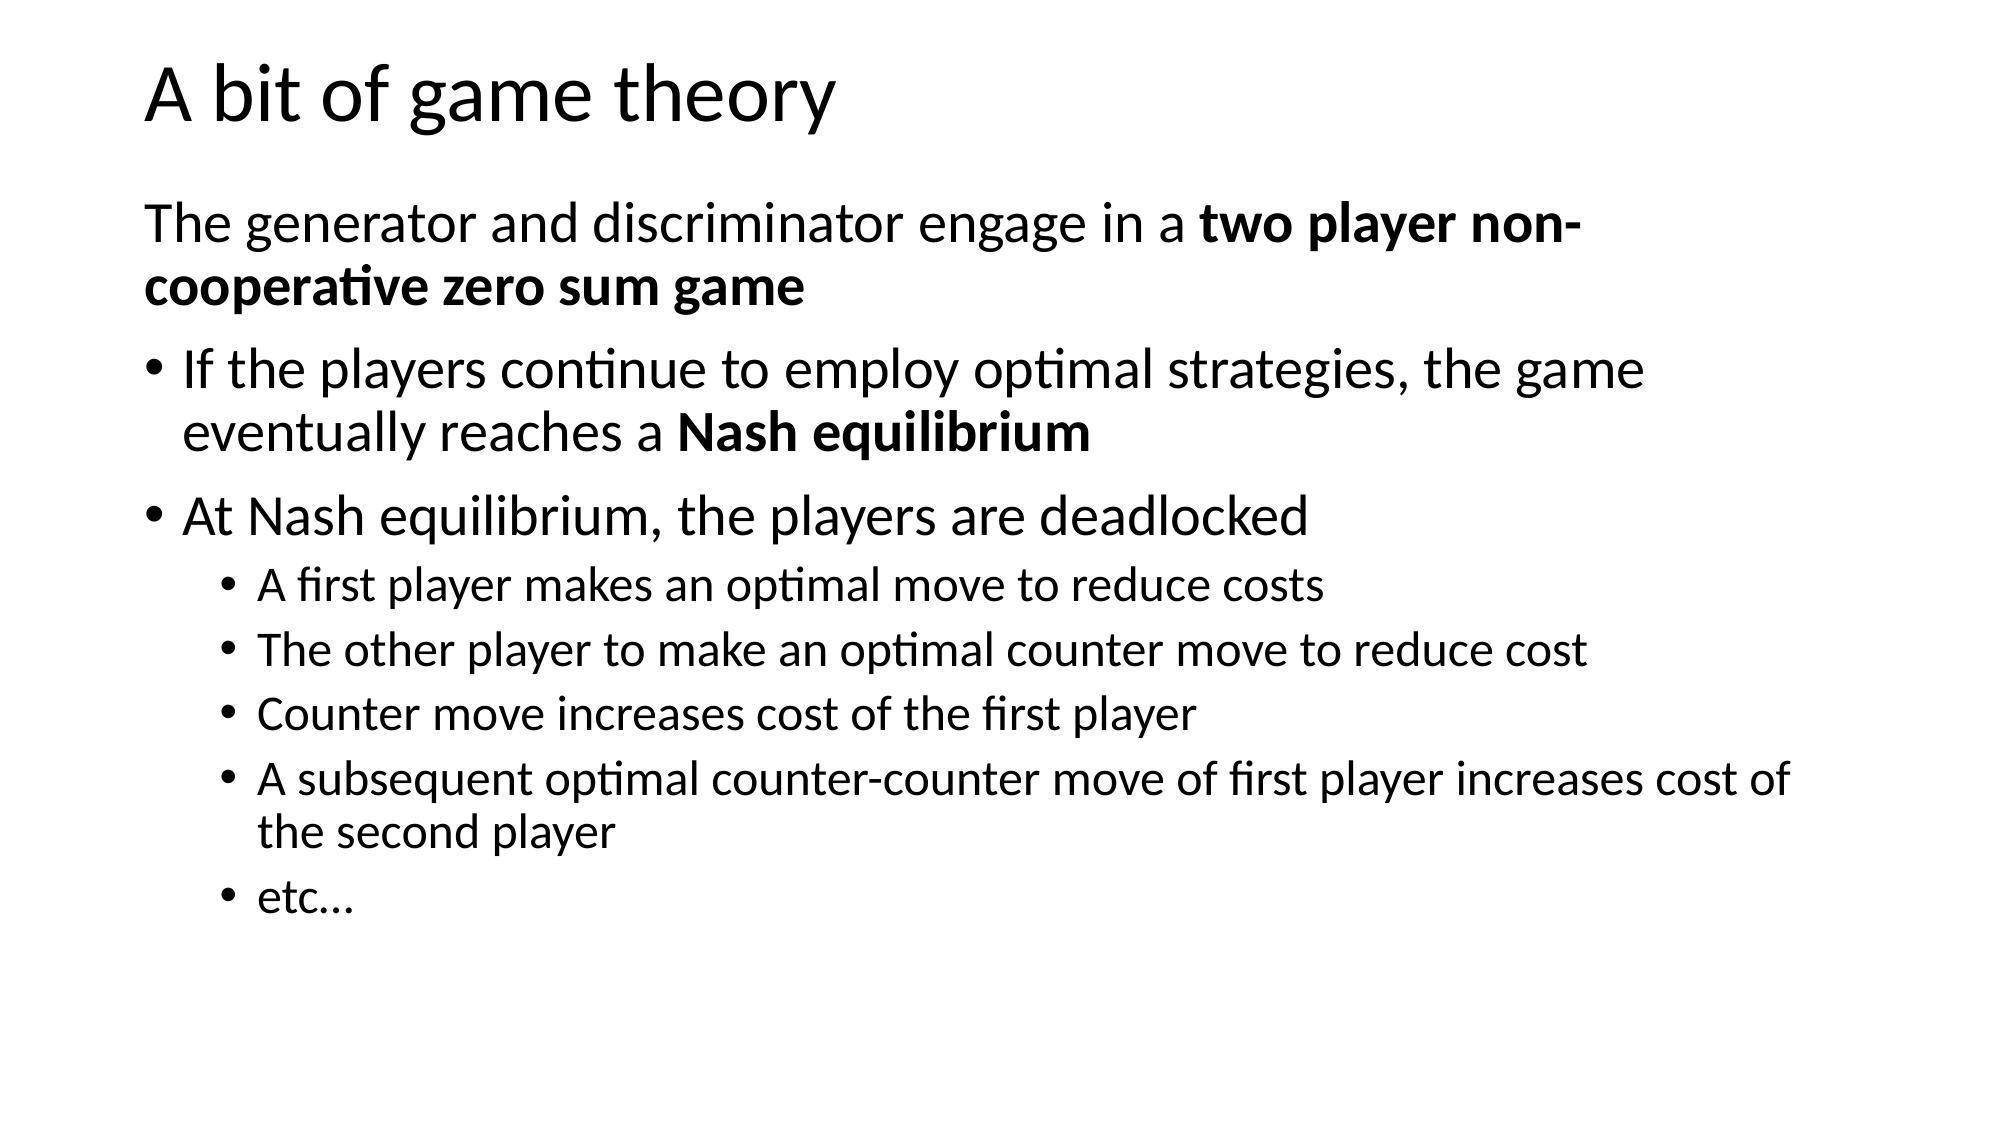

# A bit of game theory
The generator and discriminator engage in a two player non-cooperative zero sum game
If the players continue to employ optimal strategies, the game eventually reaches a Nash equilibrium
At Nash equilibrium, the players are deadlocked
A first player makes an optimal move to reduce costs
The other player to make an optimal counter move to reduce cost
Counter move increases cost of the first player
A subsequent optimal counter-counter move of first player increases cost of the second player
etc…